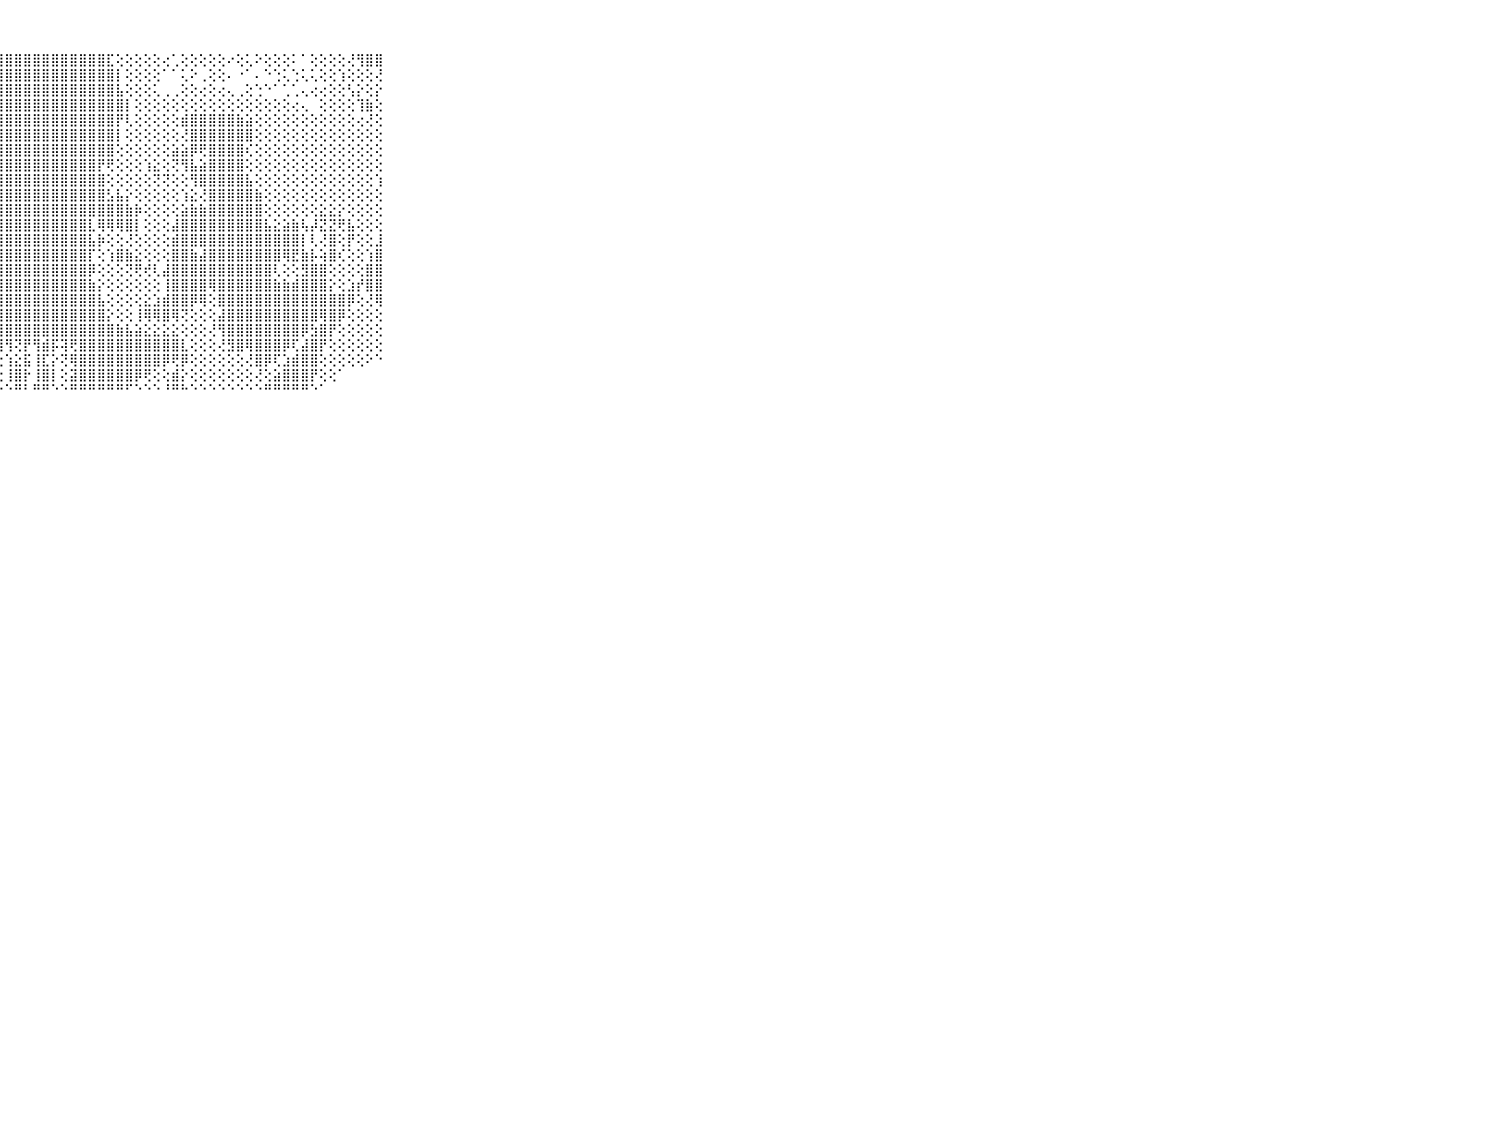

⠀⠀⠀⠀⠀⠀⠀⠀⠀⠀⠀⣿⣿⣿⣿⣿⣿⣿⣿⣿⣿⣿⣿⣿⣿⣿⣿⣿⣿⣿⣿⣿⣿⣿⣿⣿⣿⣿⣿⣏⢕⢕⢕⢕⢕⢔⢁⢕⢕⢕⢕⢕⠔⢕⢅⠕⢕⢕⢕⠅⠁⢕⢕⢕⢕⢜⢻⣿⣿⠀⠀⠀⠀⠀⠀⠀⠀⠀⠀⠀⠀
⠀⠀⠀⠀⠀⠀⠀⠀⠀⠀⠀⣿⣿⣿⣿⣿⣿⣿⣿⣿⣿⣿⣿⣿⣿⣿⣿⣿⣿⣿⣿⣿⣿⣿⣿⣿⣿⣿⣿⣿⡇⢕⢕⢕⢕⠁⠁⢅⠕⢀⢕⢕⠄⠐⠁⠄⠑⢑⢅⢑⢅⢅⢕⢕⢱⢕⢕⢕⢜⠀⠀⠀⠀⠀⠀⠀⠀⠀⠀⠀⠀
⠀⠀⠀⠀⠀⠀⠀⠀⠀⠀⠀⣿⣿⣿⣿⣿⣿⣿⣿⣿⣿⣿⣿⣿⣿⣿⣿⣿⣿⣿⣿⣿⣿⣿⣿⣿⣿⣿⣿⣿⣧⢕⢕⢕⢅⢀⢀⢕⢕⢔⢕⢔⢄⢀⢕⢑⠑⠁⢁⢁⢄⢔⢔⢕⢕⢣⡕⢕⡕⠀⠀⠀⠀⠀⠀⠀⠀⠀⠀⠀⠀
⠀⠀⠀⠀⠀⠀⠀⠀⠀⠀⠀⣿⣿⣿⣿⣿⣿⣿⣿⣿⣿⣿⣿⣿⣿⣿⣿⣿⣿⣿⣿⣿⣿⣿⣿⣿⣿⣿⣿⣿⣿⡇⢕⢕⢕⢕⢕⢕⢕⢕⢕⢕⢕⢕⢕⢕⢕⢕⢕⢔⢄⠀⢕⢕⢕⢕⢹⣷⢕⠀⠀⠀⠀⠀⠀⠀⠀⠀⠀⠀⠀
⠀⠀⠀⠀⠀⠀⠀⠀⠀⠀⠀⣿⣿⣿⣿⣿⣿⣿⣿⣿⣿⣿⣿⣿⣿⣿⣿⣿⣿⣿⣿⣿⣿⣿⣿⣿⣿⣿⣿⣿⡟⢇⢕⢕⢕⢕⢕⣾⣿⣿⣿⣿⣿⣷⣵⢕⢕⢕⢕⢕⢕⢕⢕⢕⢕⢕⢔⢜⢕⠀⠀⠀⠀⠀⠀⠀⠀⠀⠀⠀⠀
⠀⠀⠀⠀⠀⠀⠀⠀⠀⠀⠀⣿⣿⣿⣿⣿⣿⣿⣿⣿⣿⣿⣿⣿⣿⣿⣿⣿⣿⣿⣿⣿⣿⣿⣿⣿⣿⣿⣿⣿⡇⢕⢕⢕⢕⢕⢕⢜⣿⣿⣿⣿⣿⣿⣿⢕⢕⢕⢕⢕⢕⢕⢕⢕⢕⢕⢕⢕⢕⠀⠀⠀⠀⠀⠀⠀⠀⠀⠀⠀⠀
⠀⠀⠀⠀⠀⠀⠀⠀⠀⠀⠀⣿⣿⣿⣿⣿⣿⣿⣿⣿⣿⣿⣿⣿⣿⣿⣿⣿⣿⣿⣿⣿⣿⣿⣿⣿⣿⣿⣿⣿⢕⢕⢕⢕⢕⢕⣵⣵⡿⢟⣿⣿⣿⣿⢎⢕⢕⢕⢕⢕⢕⢕⢕⢕⢕⢕⢕⢕⢕⠀⠀⠀⠀⠀⠀⠀⠀⠀⠀⠀⠀
⠀⠀⠀⠀⠀⠀⠀⠀⠀⠀⠀⣿⣿⣿⣿⣿⣿⣿⣿⣿⣿⣿⣿⣿⣿⣿⣿⣿⣿⣿⣿⣿⣿⣿⣿⣿⣿⣿⡟⢟⢕⢕⢕⢱⣕⢕⢝⢻⣧⣵⣿⣿⣿⣿⢕⢕⢕⢕⢕⢕⢕⢕⢕⢕⢕⢕⢕⢕⢕⠀⠀⠀⠀⠀⠀⠀⠀⠀⠀⠀⠀
⠀⠀⠀⠀⠀⠀⠀⠀⠀⠀⠀⣿⣿⣿⣿⣿⣿⣿⣿⣿⣿⣿⣿⣿⣿⣿⣿⣿⣿⣿⣿⣿⣿⣿⣿⣿⣿⣿⣿⢕⢕⢕⢕⢕⢝⢝⢕⢕⢻⣿⣿⣿⣿⣿⣧⢕⢕⢕⢕⢕⢕⢕⢕⢕⢕⢕⢕⢕⢱⠀⠀⠀⠀⠀⠀⠀⠀⠀⠀⠀⠀
⠀⠀⠀⠀⠀⠀⠀⠀⠀⠀⠀⣿⣿⣿⣿⣿⣿⣿⣿⣿⣿⣿⣿⣿⣿⣿⣿⣿⣿⣿⣿⣿⣿⣿⣿⣿⣿⣿⣿⣣⣧⡕⢕⢕⢕⢕⢕⢱⣕⢜⣿⣿⣿⣿⣿⣷⢕⢕⢕⢕⢕⢕⢕⢕⢕⢕⢕⢕⢕⠀⠀⠀⠀⠀⠀⠀⠀⠀⠀⠀⠀
⠀⠀⠀⠀⠀⠀⠀⠀⠀⠀⠀⣿⣿⣿⣿⣿⣿⣿⣿⣿⣿⣿⣿⣿⣿⣿⣿⣿⣿⣿⣿⣿⣿⣿⣿⣿⣿⣿⣿⣿⣿⣷⡷⢕⢕⢕⢕⣵⣷⣷⣿⣿⣿⣿⣿⣿⢕⢕⢕⢕⢕⢕⣕⣕⡕⢕⢕⢕⢕⠀⠀⠀⠀⠀⠀⠀⠀⠀⠀⠀⠀
⠀⠀⠀⠀⠀⠀⠀⠀⠀⠀⠀⣿⣿⣿⣿⣿⣿⣿⣿⣿⣿⣿⣿⣿⣿⣿⣿⣿⣿⣿⣿⣿⣿⣿⣿⣿⣿⣇⢿⢿⢿⣿⡇⢕⢕⢕⣼⣿⣿⣿⣿⣿⣿⣿⣿⣿⣧⣕⣵⣷⢧⡼⣝⣝⢟⣧⢕⢕⢕⠀⠀⠀⠀⠀⠀⠀⠀⠀⠀⠀⠀
⠀⠀⠀⠀⠀⠀⠀⠀⠀⠀⠀⣿⣿⣿⣿⣿⣿⣿⣿⣿⣿⣿⣿⣿⣿⣿⣿⣿⣿⣿⣿⣿⣿⣿⣿⣿⣿⣧⡷⢕⢕⢜⢕⢕⢕⢕⣾⣿⣿⣿⣿⣿⣿⣿⣿⣿⣿⣿⣿⣿⡇⢇⢜⣿⢕⡟⢕⢕⣸⠀⠀⠀⠀⠀⠀⠀⠀⠀⠀⠀⠀
⠀⠀⠀⠀⠀⠀⠀⠀⠀⠀⠀⣿⣿⣿⣿⣿⣿⣿⣿⣿⣿⣿⣿⣿⣿⣿⣿⣿⣿⣿⣿⣿⣿⣿⣿⣿⣿⡏⢕⢱⣿⣷⣕⢕⢕⢕⣿⣿⣷⣼⣿⣿⣿⣿⣿⣿⣿⣿⢿⣟⣷⡧⢵⣿⢎⢕⢕⢱⣿⠀⠀⠀⠀⠀⠀⠀⠀⠀⠀⠀⠀
⠀⠀⠀⠀⠀⠀⠀⠀⠀⠀⠀⣿⣿⣿⣿⣿⣿⣿⣿⣿⣿⣿⣿⣿⣿⣿⣿⣿⣿⣿⣿⣿⣿⣿⣿⣿⣿⡿⢕⢕⢕⢝⢟⢞⢇⣼⣿⣿⣿⣿⣿⣿⣿⣿⣿⣿⣿⢇⢕⢕⣻⣿⣿⢕⢕⢕⢕⣿⣿⠀⠀⠀⠀⠀⠀⠀⠀⠀⠀⠀⠀
⠀⠀⠀⠀⠀⠀⠀⠀⠀⠀⠀⣿⣿⣿⣿⣿⣿⣿⣿⣿⣿⣿⣿⣿⣿⣿⣿⣿⣿⣿⣿⣿⣿⣿⣿⣿⣿⣷⡕⢕⢕⢕⢕⢕⢕⢸⣿⣿⣿⣿⢿⣿⣿⣿⣿⣿⣿⣷⣷⣾⣿⣿⣿⡕⢕⣱⡞⣿⣿⠀⠀⠀⠀⠀⠀⠀⠀⠀⠀⠀⠀
⠀⠀⠀⠀⠀⠀⠀⠀⠀⠀⠀⣿⣿⣿⣿⣿⣿⣿⣿⣿⣿⣿⣿⣿⣿⣿⣿⣿⣿⣿⣿⣿⣿⣿⣿⣿⣿⣿⣧⢕⢕⢕⢕⣕⣱⣾⣿⣿⡿⢿⢕⣿⣿⣿⣿⣿⣿⣿⣿⣿⣿⣿⣿⣿⣿⡿⢕⢜⢿⠀⠀⠀⠀⠀⠀⠀⠀⠀⠀⠀⠀
⠀⠀⠀⠀⠀⠀⠀⠀⠀⠀⠀⣿⣿⣿⣿⣿⣿⣿⣿⣿⣿⣿⣿⣿⣿⣿⣿⣿⣿⣿⣿⣿⣿⣿⣿⣿⣿⣿⣿⡕⢕⢕⢸⢿⢿⣿⢿⢝⢕⢕⢕⣼⣿⣿⣿⣿⣿⣿⣿⣿⣿⣿⢿⣿⡿⢕⢕⢕⢕⠀⠀⠀⠀⠀⠀⠀⠀⠀⠀⠀⠀
⠀⠀⠀⠀⠀⠀⠀⠀⠀⠀⠀⣿⣿⣿⣿⣿⣿⣿⣿⣿⣿⣿⣿⣿⣿⣿⣿⣿⣿⣿⣿⣿⣿⣿⣿⣿⣿⣿⣿⣿⣷⣧⣵⣕⣕⣕⣕⢕⢕⢕⢜⢻⣿⣿⣿⣿⣿⣿⣿⣿⡿⣳⣿⡟⢕⢕⢕⢕⢕⠀⠀⠀⠀⠀⠀⠀⠀⠀⠀⠀⠀
⠀⠀⠀⠀⠀⠀⠀⠀⠀⠀⠀⣿⣿⣿⣿⣿⣿⣿⣿⣿⣿⣿⣿⣿⣿⣿⣟⢿⢻⢝⡟⢻⣾⡯⢽⢟⣿⣿⣿⣿⣿⣿⣿⣿⣿⣿⣿⣇⢕⢕⢕⢜⣻⣿⢿⣿⣿⣿⡿⢏⣼⣿⡟⢕⢕⢕⢕⢕⢕⠀⠀⠀⠀⠀⠀⠀⠀⠀⠀⠀⠀
⠀⠀⠀⠀⠀⠀⠀⠀⠀⠀⠀⣿⣿⣿⣿⣿⣿⣿⣿⣿⣿⣿⣿⣿⣿⣿⡯⢕⢱⣕⣯⢸⣏⡕⢝⢿⣿⣿⣿⣿⣿⣿⣿⣿⣿⡿⢟⡿⢕⢕⢕⢕⢕⢕⢜⣿⡿⢏⣱⣾⣿⣿⢕⢕⢕⢕⢕⠕⠑⠀⠀⠀⠀⠀⠀⠀⠀⠀⠀⠀⠀
⠀⠀⠀⠀⠀⠀⠀⠀⠀⠀⠀⣿⣿⣿⣿⣿⣿⣿⣿⣿⣿⣿⣿⣿⣿⣿⢇⢕⢸⣿⡗⢸⣿⡇⢕⣽⣿⣿⣿⣿⣿⣿⡿⢟⢕⢕⣾⡕⢕⢕⢕⢕⢕⢕⢕⢜⢕⣵⣿⣿⣿⡟⢕⢕⠁⠀⠀⠀⠀⠀⠀⠀⠀⠀⠀⠀⠀⠀⠀⠀⠀
⠀⠀⠀⠀⠀⠀⠀⠀⠀⠀⠀⠛⠛⠛⠛⠛⠛⠛⠛⠛⠛⠛⠛⠛⠛⠛⠑⠑⠑⠛⠃⠛⠛⠑⠑⠛⠛⠛⠛⠛⠛⠋⠑⠑⠑⠘⠛⠓⠑⠑⠑⠑⠑⠑⠑⠑⠛⠛⠛⠛⠛⠑⠁⠀⠀⠀⠀⠀⠀⠀⠀⠀⠀⠀⠀⠀⠀⠀⠀⠀⠀